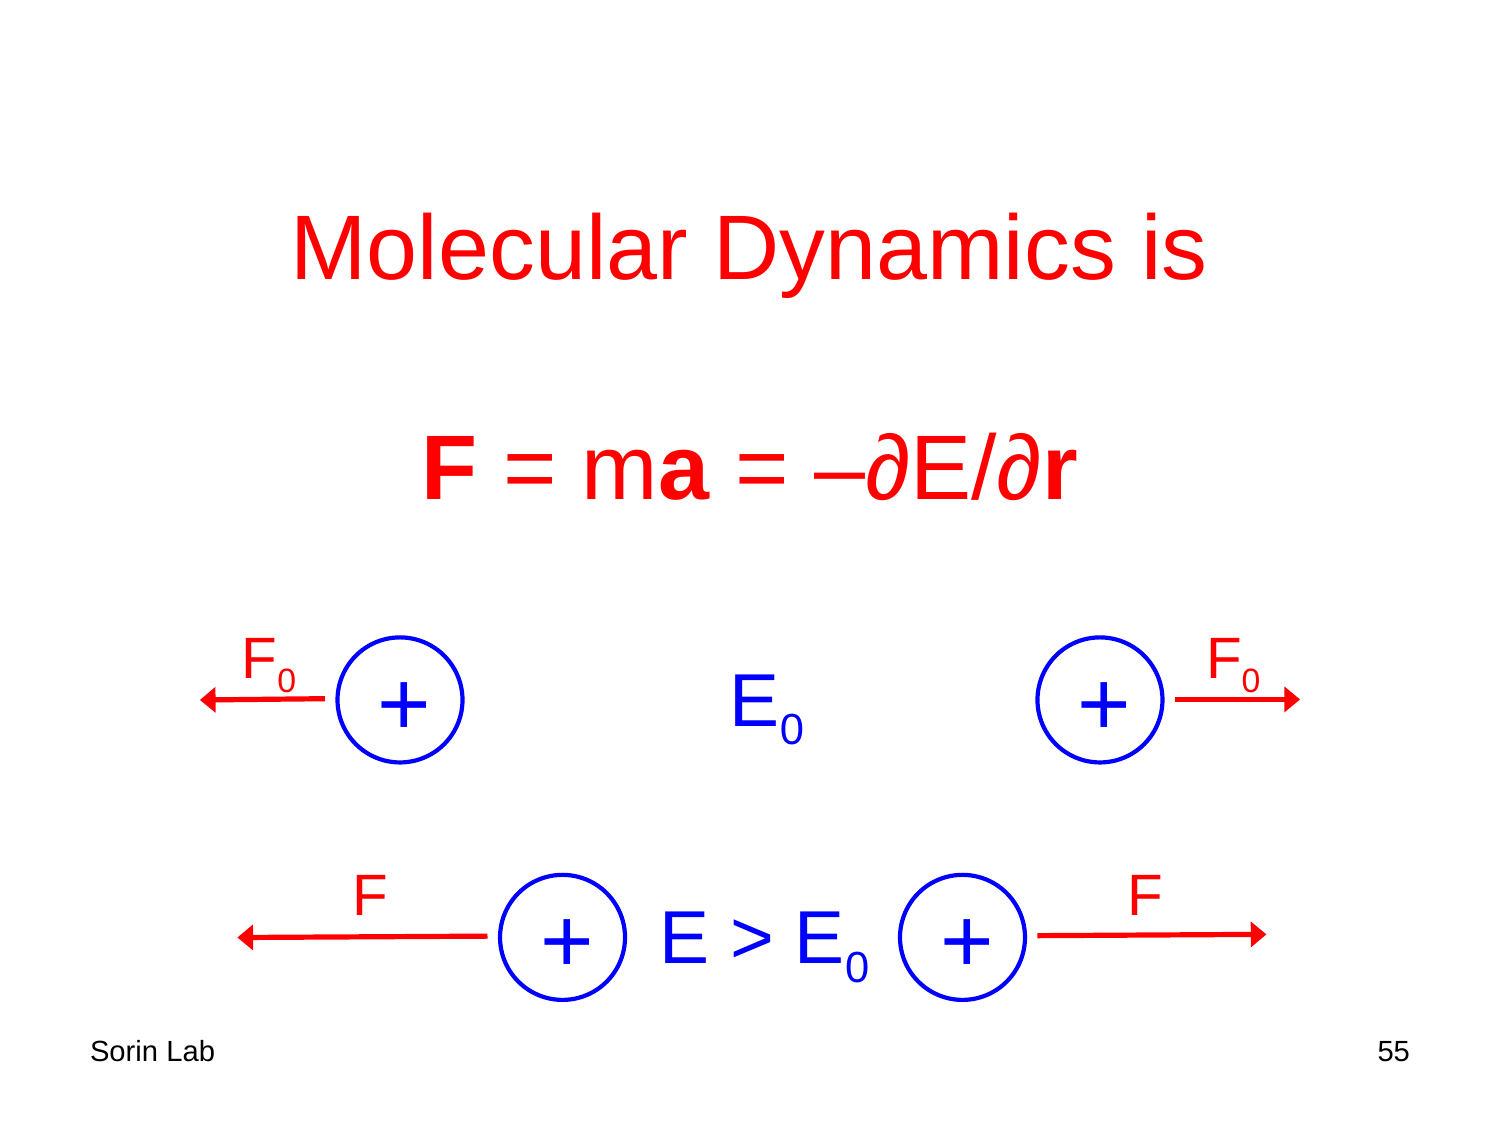

# Molecular Dynamics is F = ma = –∂E/∂r
F0
F0
+

+

E0
F
F
+

+

E > E0
Sorin Lab
55